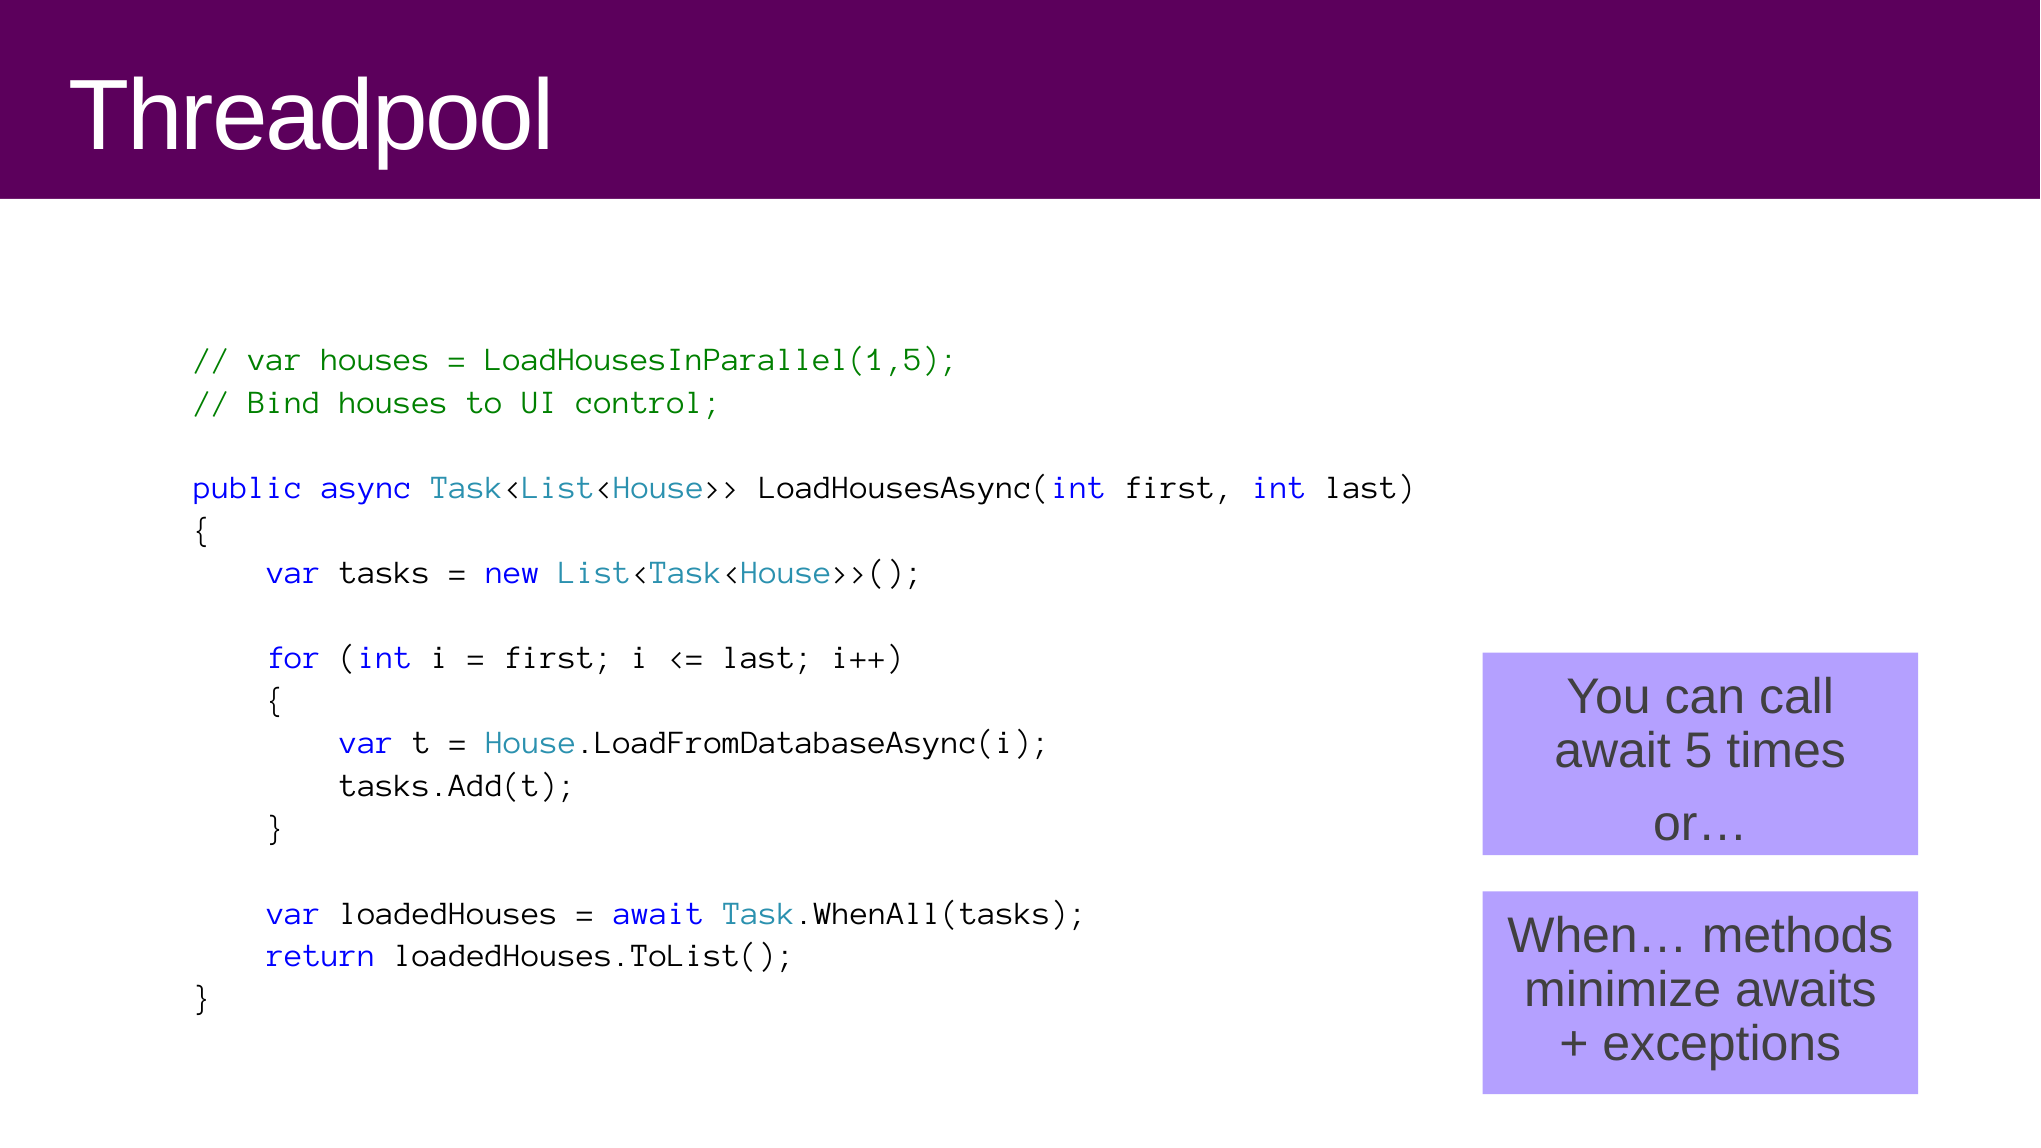

# Threadpool

// var houses = LoadHousesInParallel(1,5);
// Bind houses to UI control;

public async Task<List<House>> LoadHousesAsync(int first, int last)
{
    var tasks = new List<Task<House>>();

    for (int i = first; i <= last; i++)
    {
        var t = House.LoadFromDatabaseAsync(i);
        tasks.Add(t);
    }

    var loadedHouses = await Task.WhenAll(tasks);
    return loadedHouses.ToList();
}
You can call await 5 times
or…
When… methods minimize awaits + exceptions